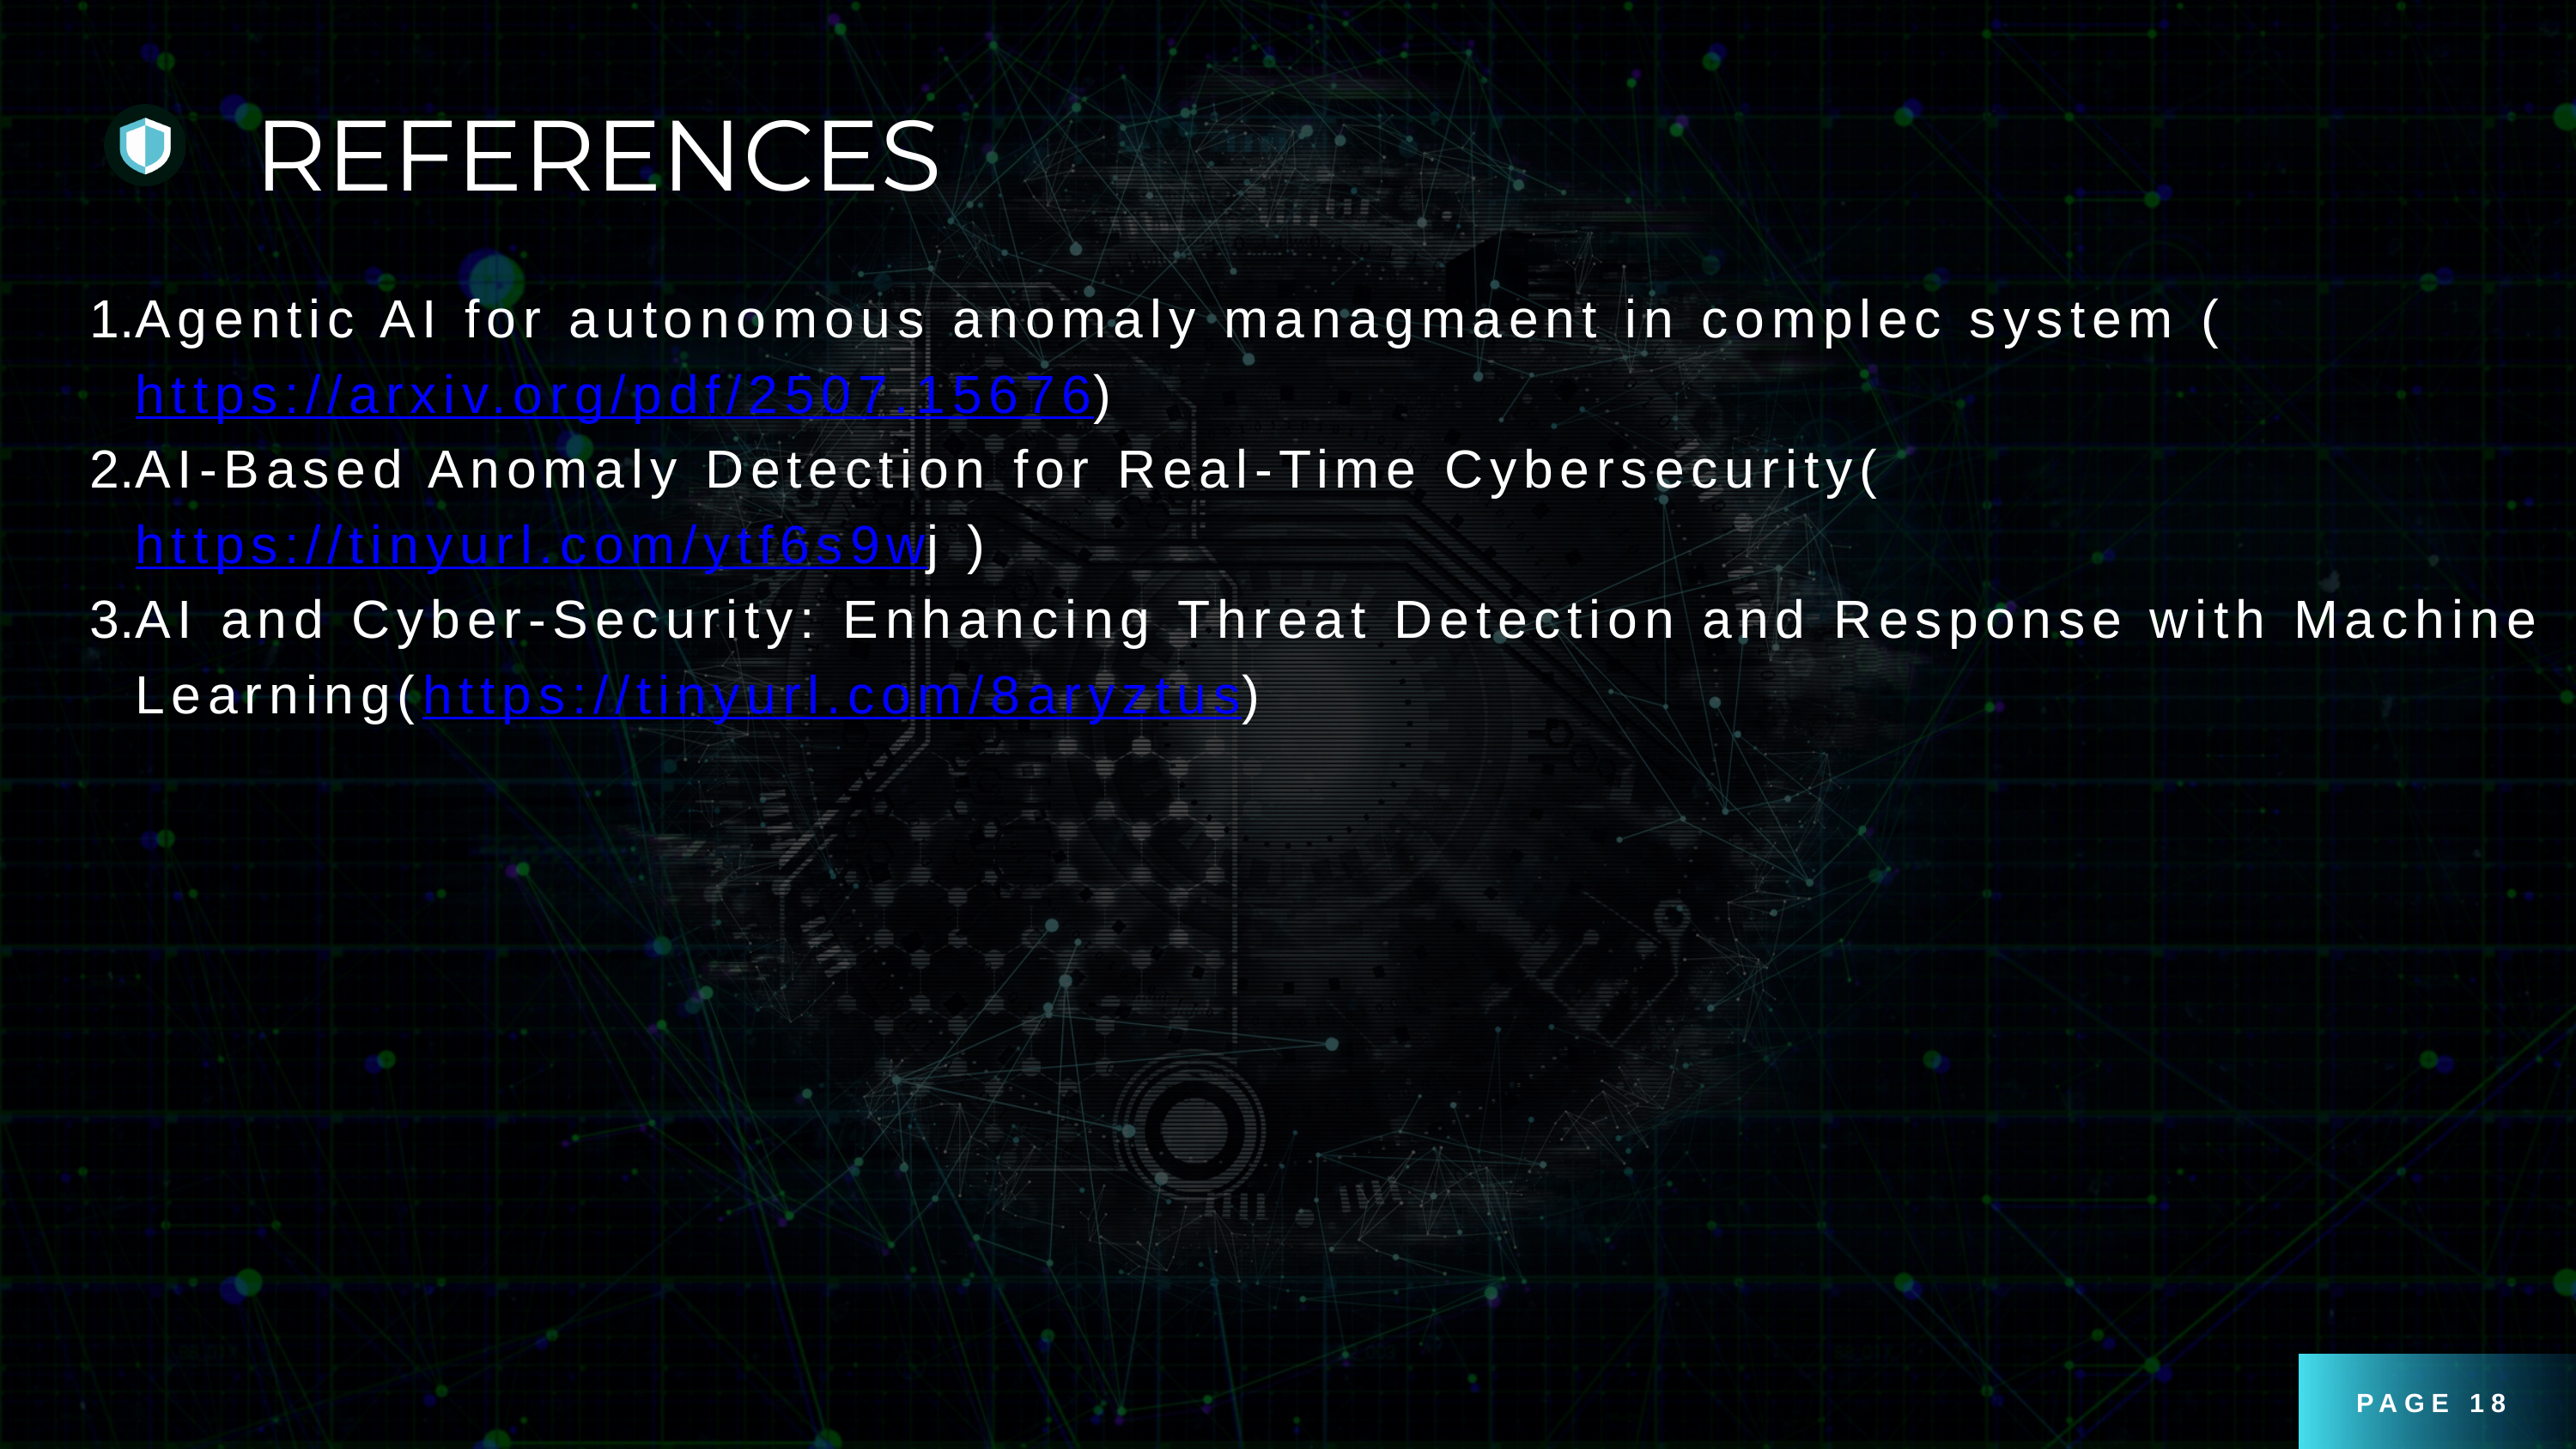

REFERENCES
Agentic AI for autonomous anomaly managmaent in complec system (https://arxiv.org/pdf/2507.15676)
AI-Based Anomaly Detection for Real-Time Cybersecurity(https://tinyurl.com/ytf6s9wj )
AI and Cyber-Security: Enhancing Threat Detection and Response with Machine Learning(https://tinyurl.com/8aryztus)

PAGE 18